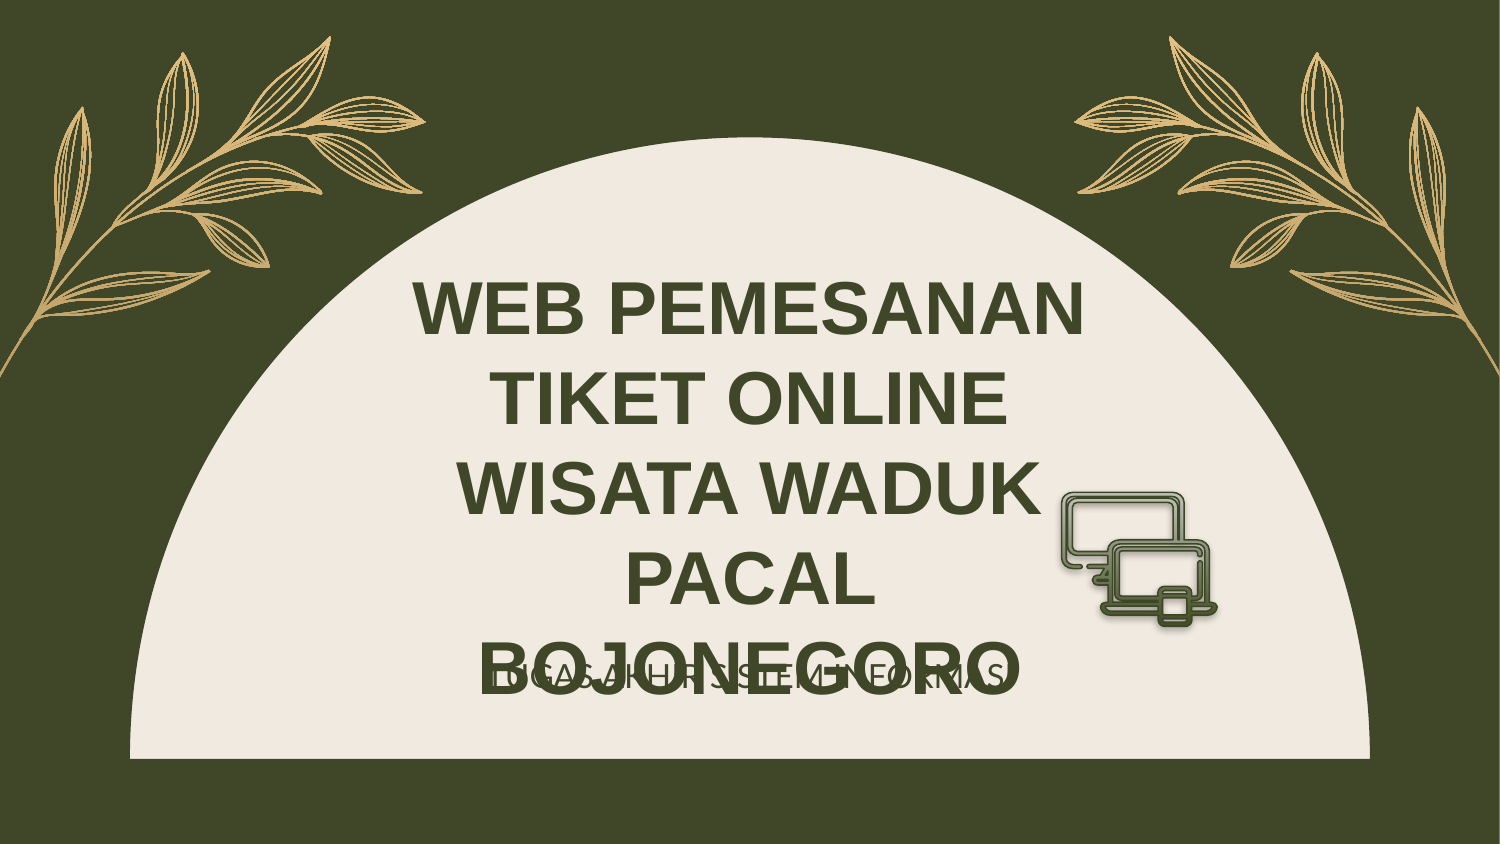

# WEB PEMESANAN TIKET ONLINE WISATA WADUK PACAL BOJONEGORO

TUGAS AKHIR SISTEM INFORMASI